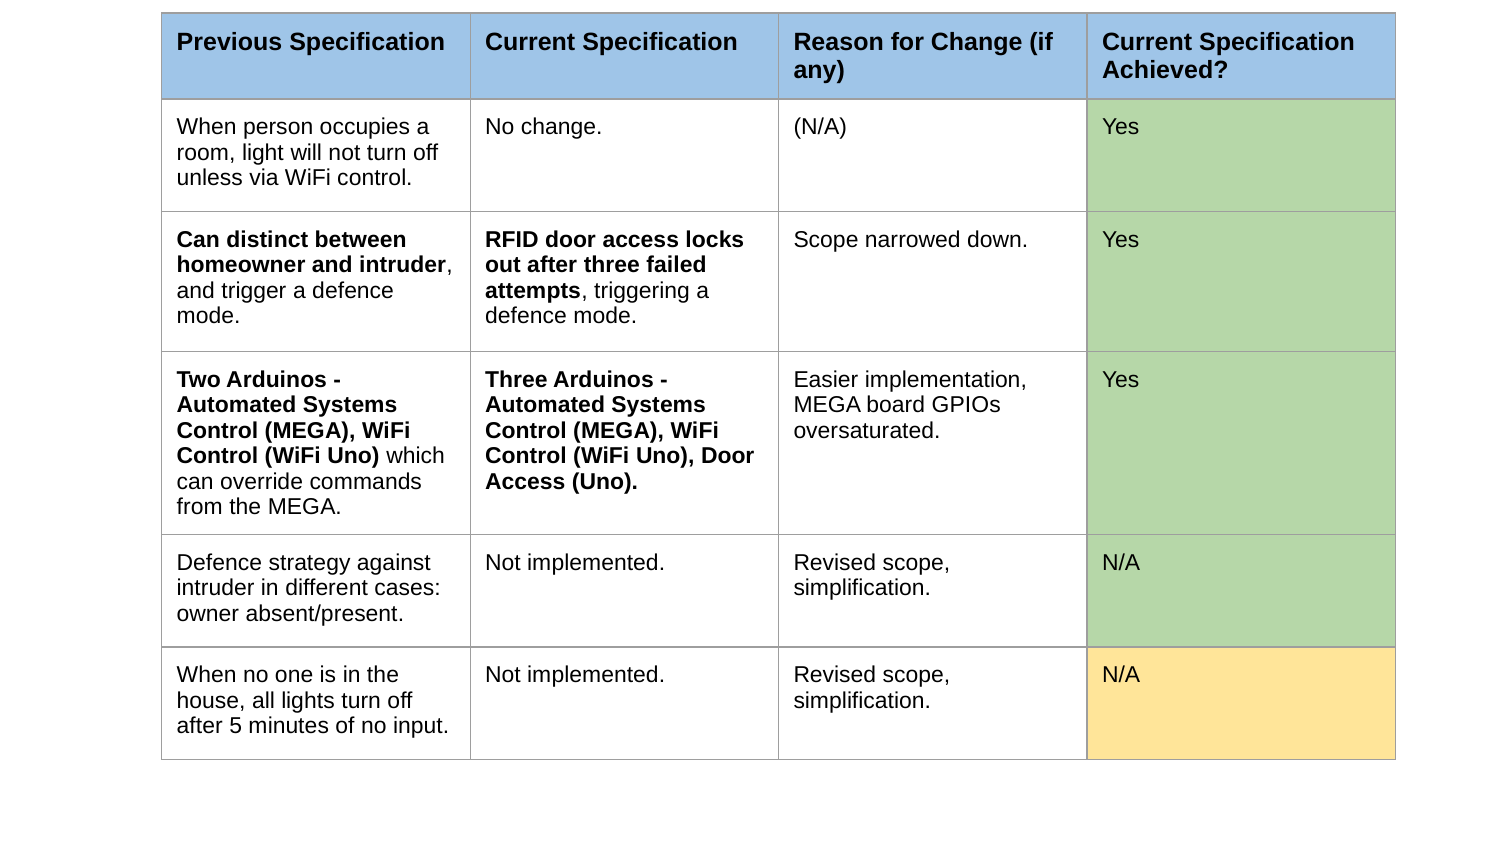

| Previous Specification | Current Specification | Reason for Change (if any) | Current Specification Achieved? |
| --- | --- | --- | --- |
| When person occupies a room, light will not turn off unless via WiFi control. | No change. | (N/A) | Yes |
| Can distinct between homeowner and intruder, and trigger a defence mode. | RFID door access locks out after three failed attempts, triggering a defence mode. | Scope narrowed down. | Yes |
| Two Arduinos - Automated Systems Control (MEGA), WiFi Control (WiFi Uno) which can override commands from the MEGA. | Three Arduinos - Automated Systems Control (MEGA), WiFi Control (WiFi Uno), Door Access (Uno). | Easier implementation, MEGA board GPIOs oversaturated. | Yes |
| Defence strategy against intruder in different cases: owner absent/present. | Not implemented. | Revised scope, simplification. | N/A |
| When no one is in the house, all lights turn off after 5 minutes of no input. | Not implemented. | Revised scope, simplification. | N/A |